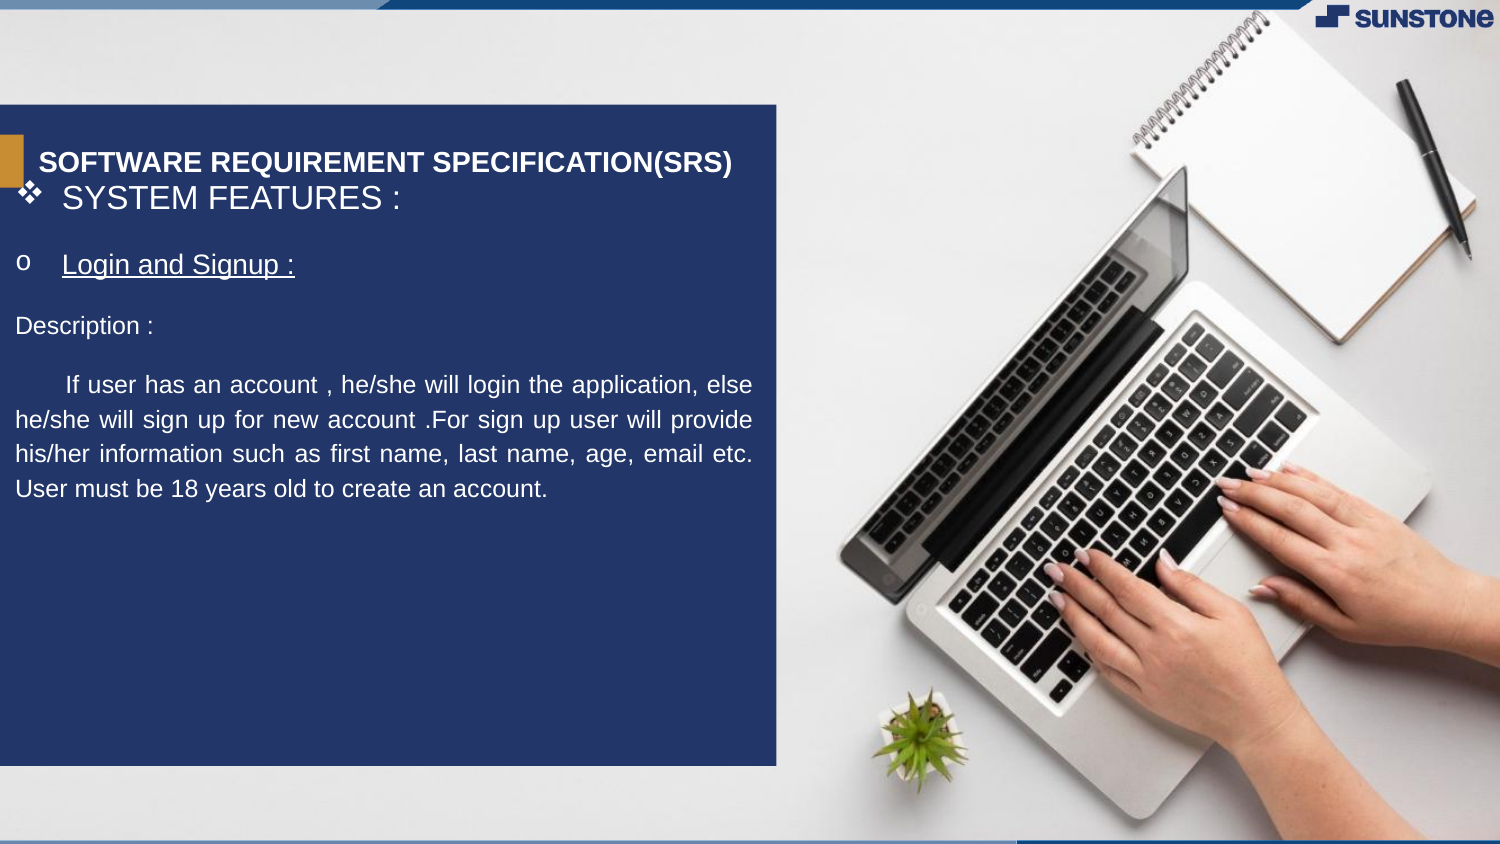

# SOFTWARE REQUIREMENT SPECIFICATION(SRS)
SYSTEM FEATURES :
Login and Signup :
Description :
      If user has an account , he/she will login the application, else he/she will sign up for new account .For sign up user will provide his/her information such as first name, last name, age, email etc. User must be 18 years old to create an account.